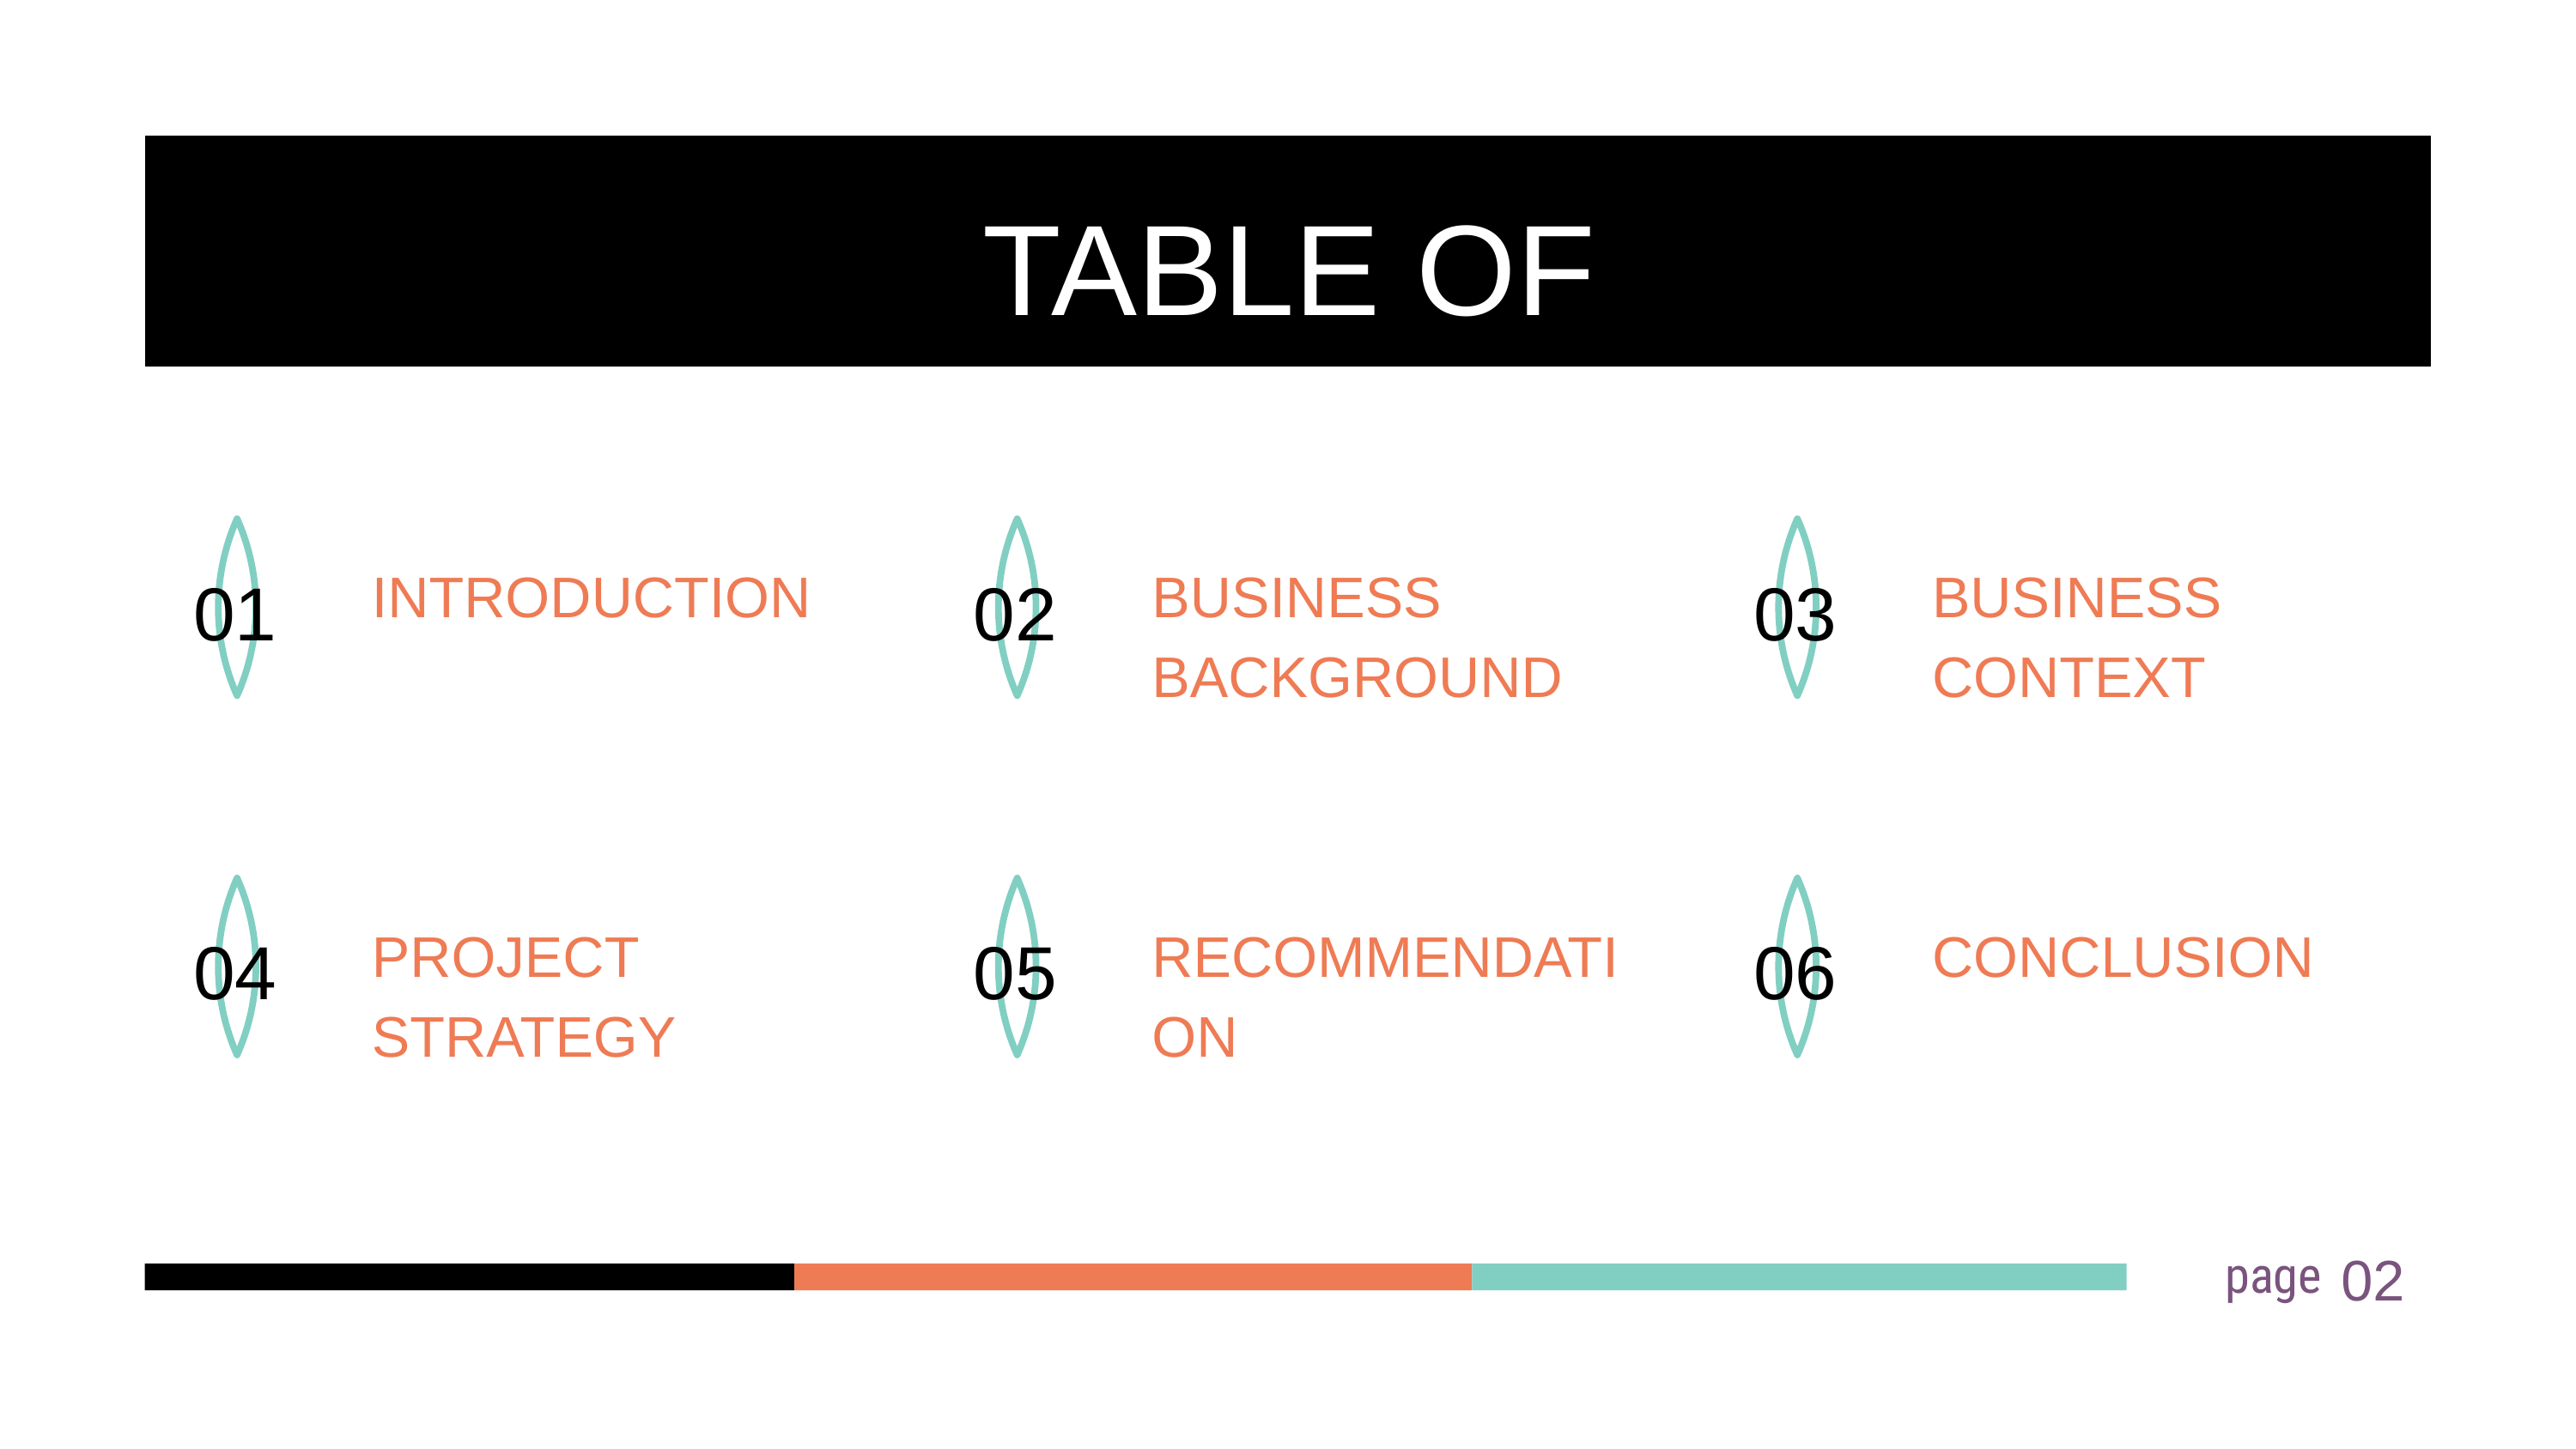

TABLE OF CONTENTS

INTRODUCTION
BUSINESS BACKGROUND
BUSINESS CONTEXT
01
02
03

PROJECT STRATEGY
RECOMMENDATION
CONCLUSION
04
05
06
02
page